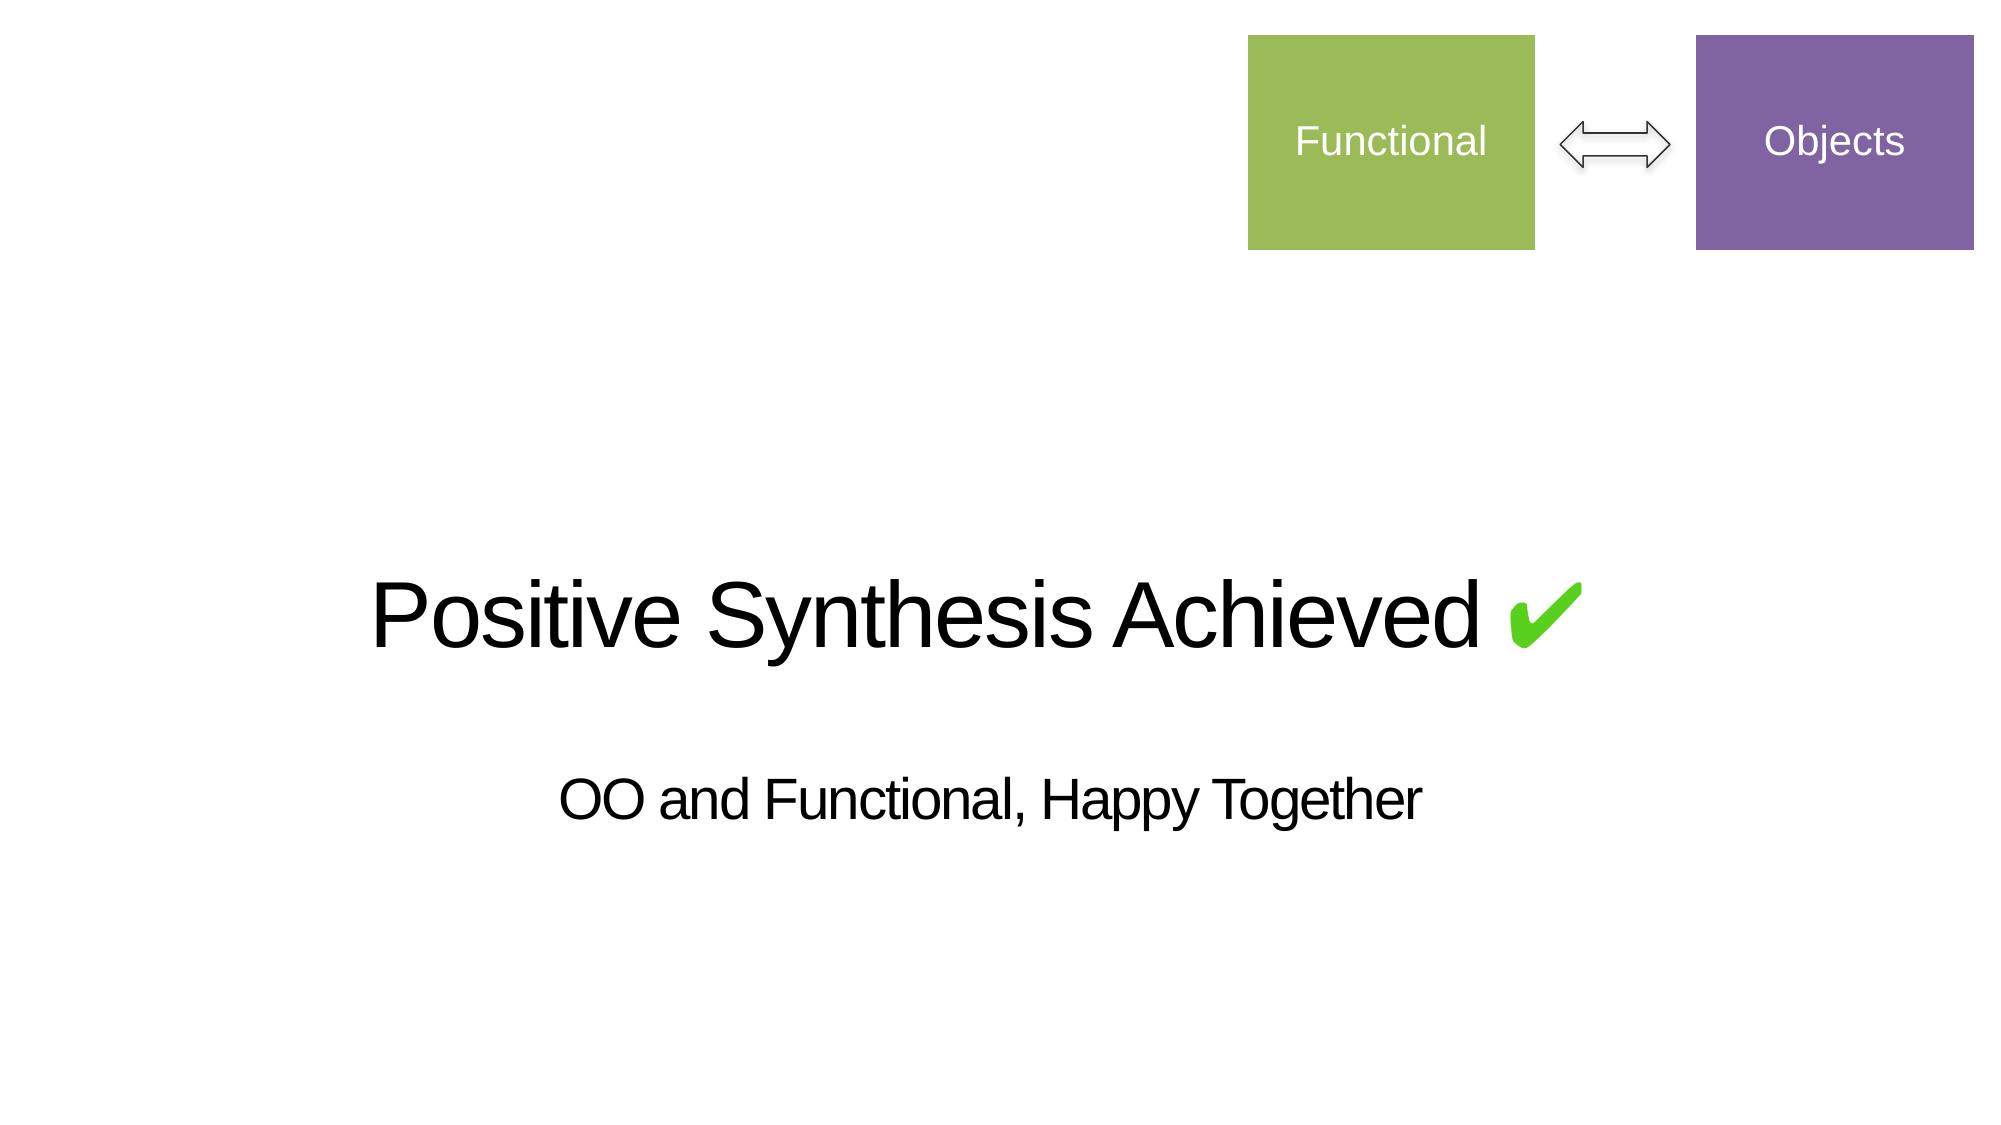

Functional
Objects

#
Positive Synthesis Achieved ✔
OO and Functional, Happy Together